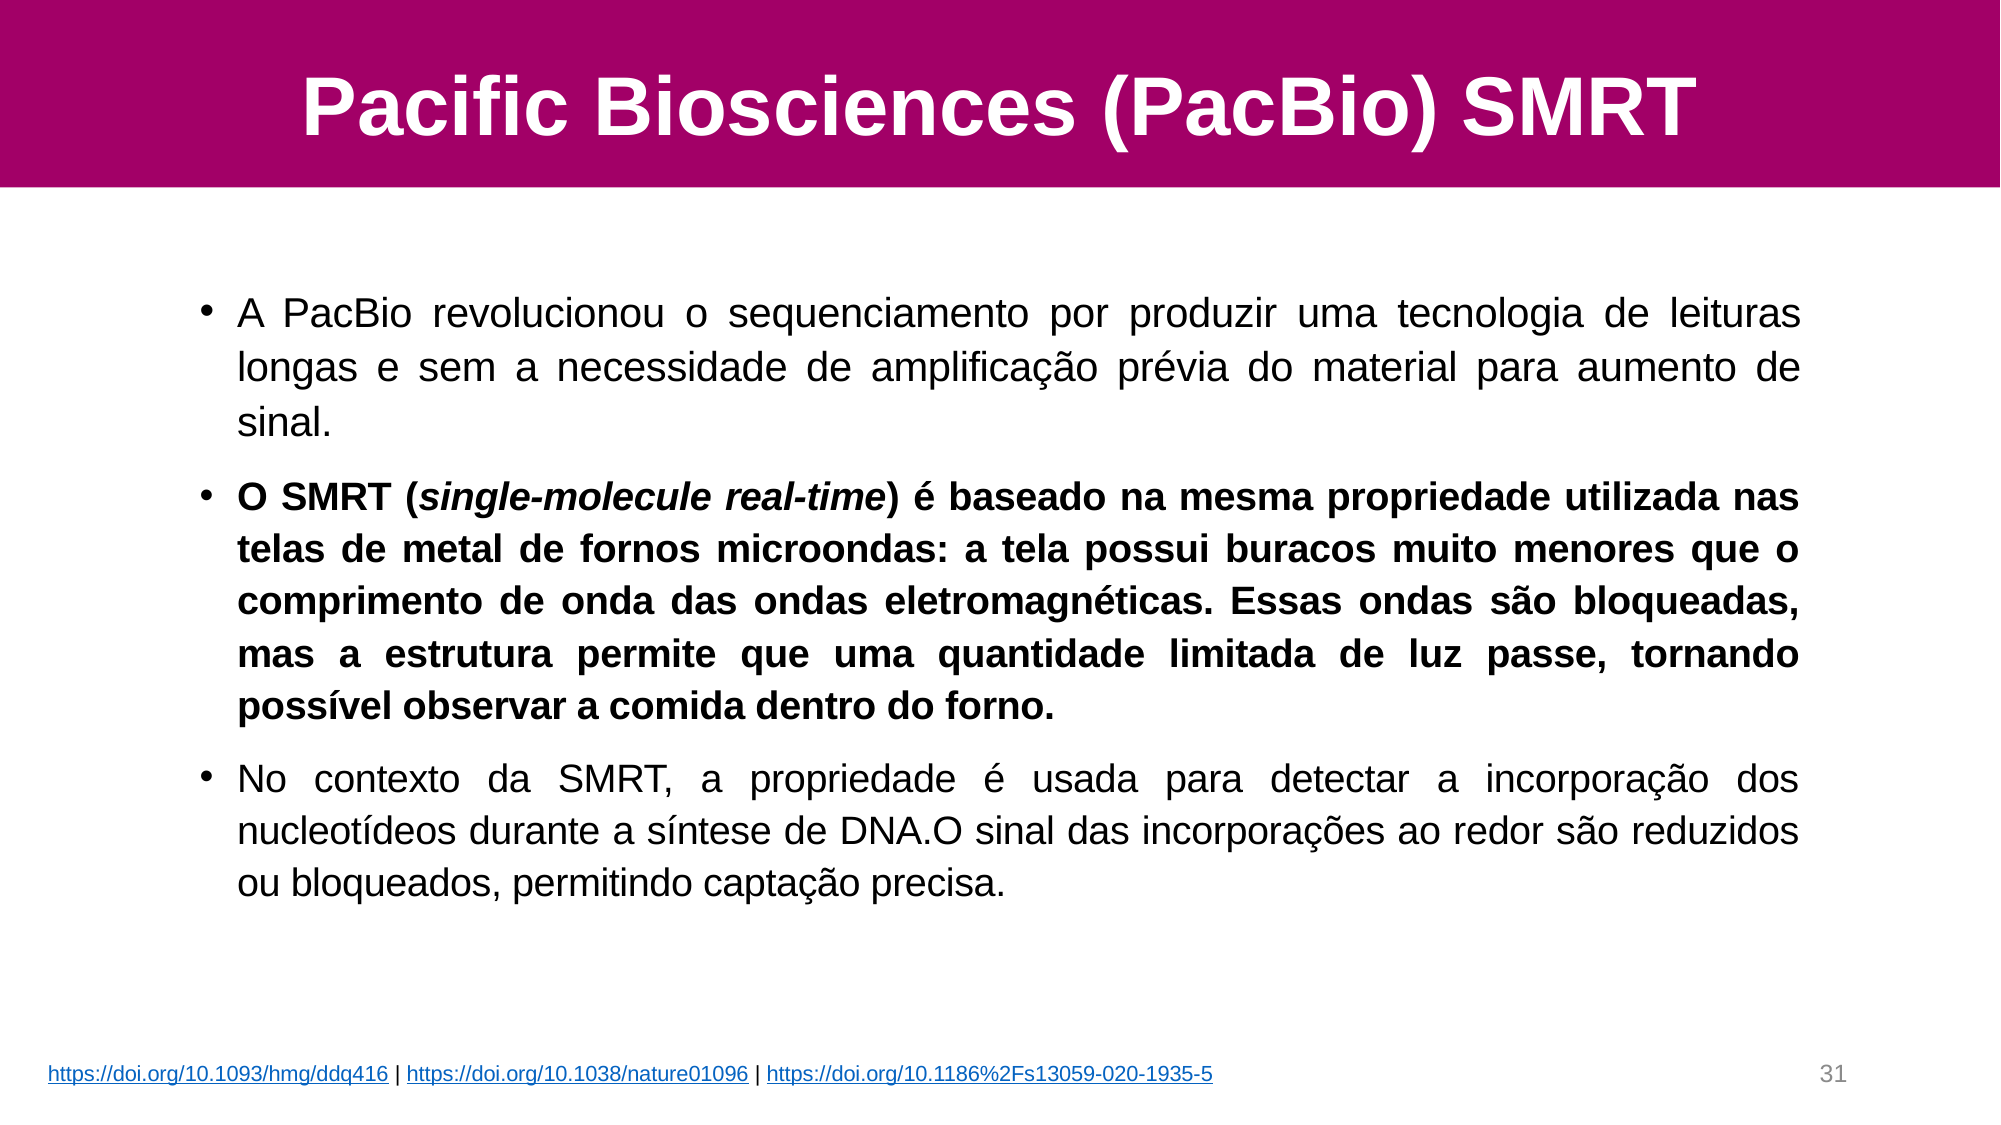

Pacific Biosciences (PacBio) SMRT
A PacBio revolucionou o sequenciamento por produzir uma tecnologia de leituras longas e sem a necessidade de amplificação prévia do material para aumento de sinal.
O SMRT (single-molecule real-time) é baseado na mesma propriedade utilizada nas telas de metal de fornos microondas: a tela possui buracos muito menores que o comprimento de onda das ondas eletromagnéticas. Essas ondas são bloqueadas, mas a estrutura permite que uma quantidade limitada de luz passe, tornando possível observar a comida dentro do forno.
No contexto da SMRT, a propriedade é usada para detectar a incorporação dos nucleotídeos durante a síntese de DNA.O sinal das incorporações ao redor são reduzidos ou bloqueados, permitindo captação precisa.

https://doi.org/10.1093/hmg/ddq416 | https://doi.org/10.1038/nature01096 | https://doi.org/10.1186%2Fs13059-020-1935-5
31